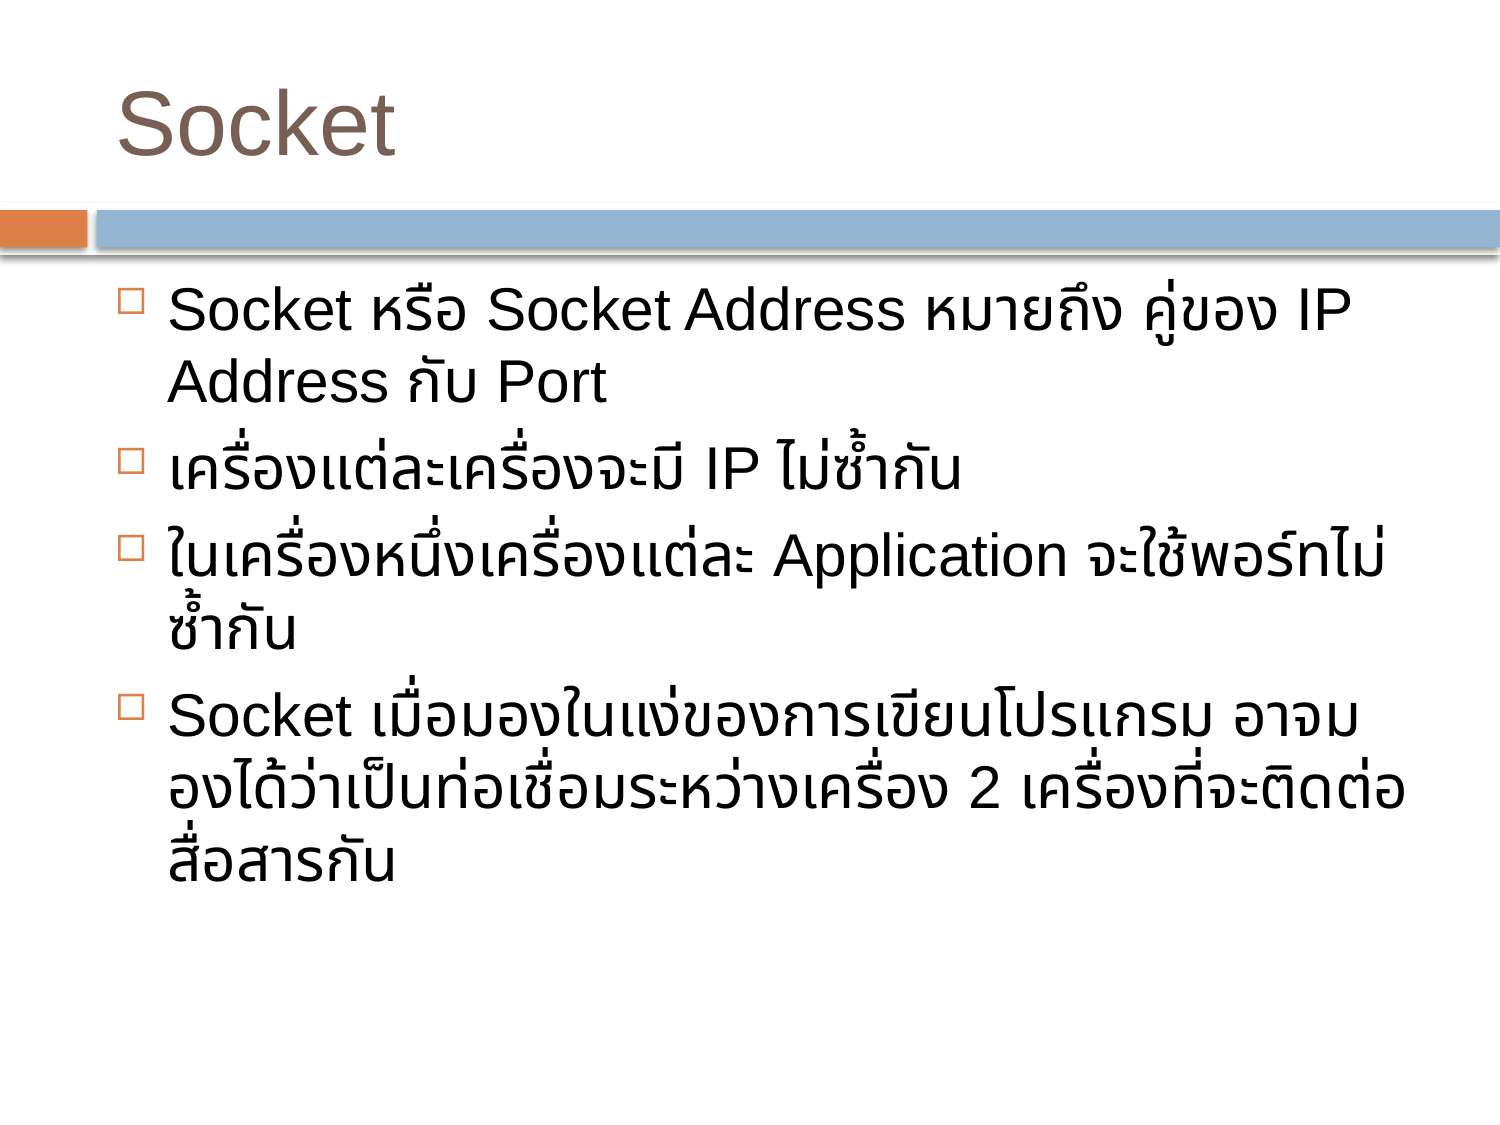

# Socket
Socket หรือ Socket Address หมายถึง คู่ของ IP Address กับ Port
เครื่องแต่ละเครื่องจะมี IP ไม่ซ้ำกัน
ในเครื่องหนึ่งเครื่องแต่ละ Application จะใช้พอร์ทไม่ซ้ำกัน
Socket เมื่อมองในแง่ของการเขียนโปรแกรม อาจมองได้ว่าเป็นท่อเชื่อมระหว่างเครื่อง 2 เครื่องที่จะติดต่อสื่อสารกัน